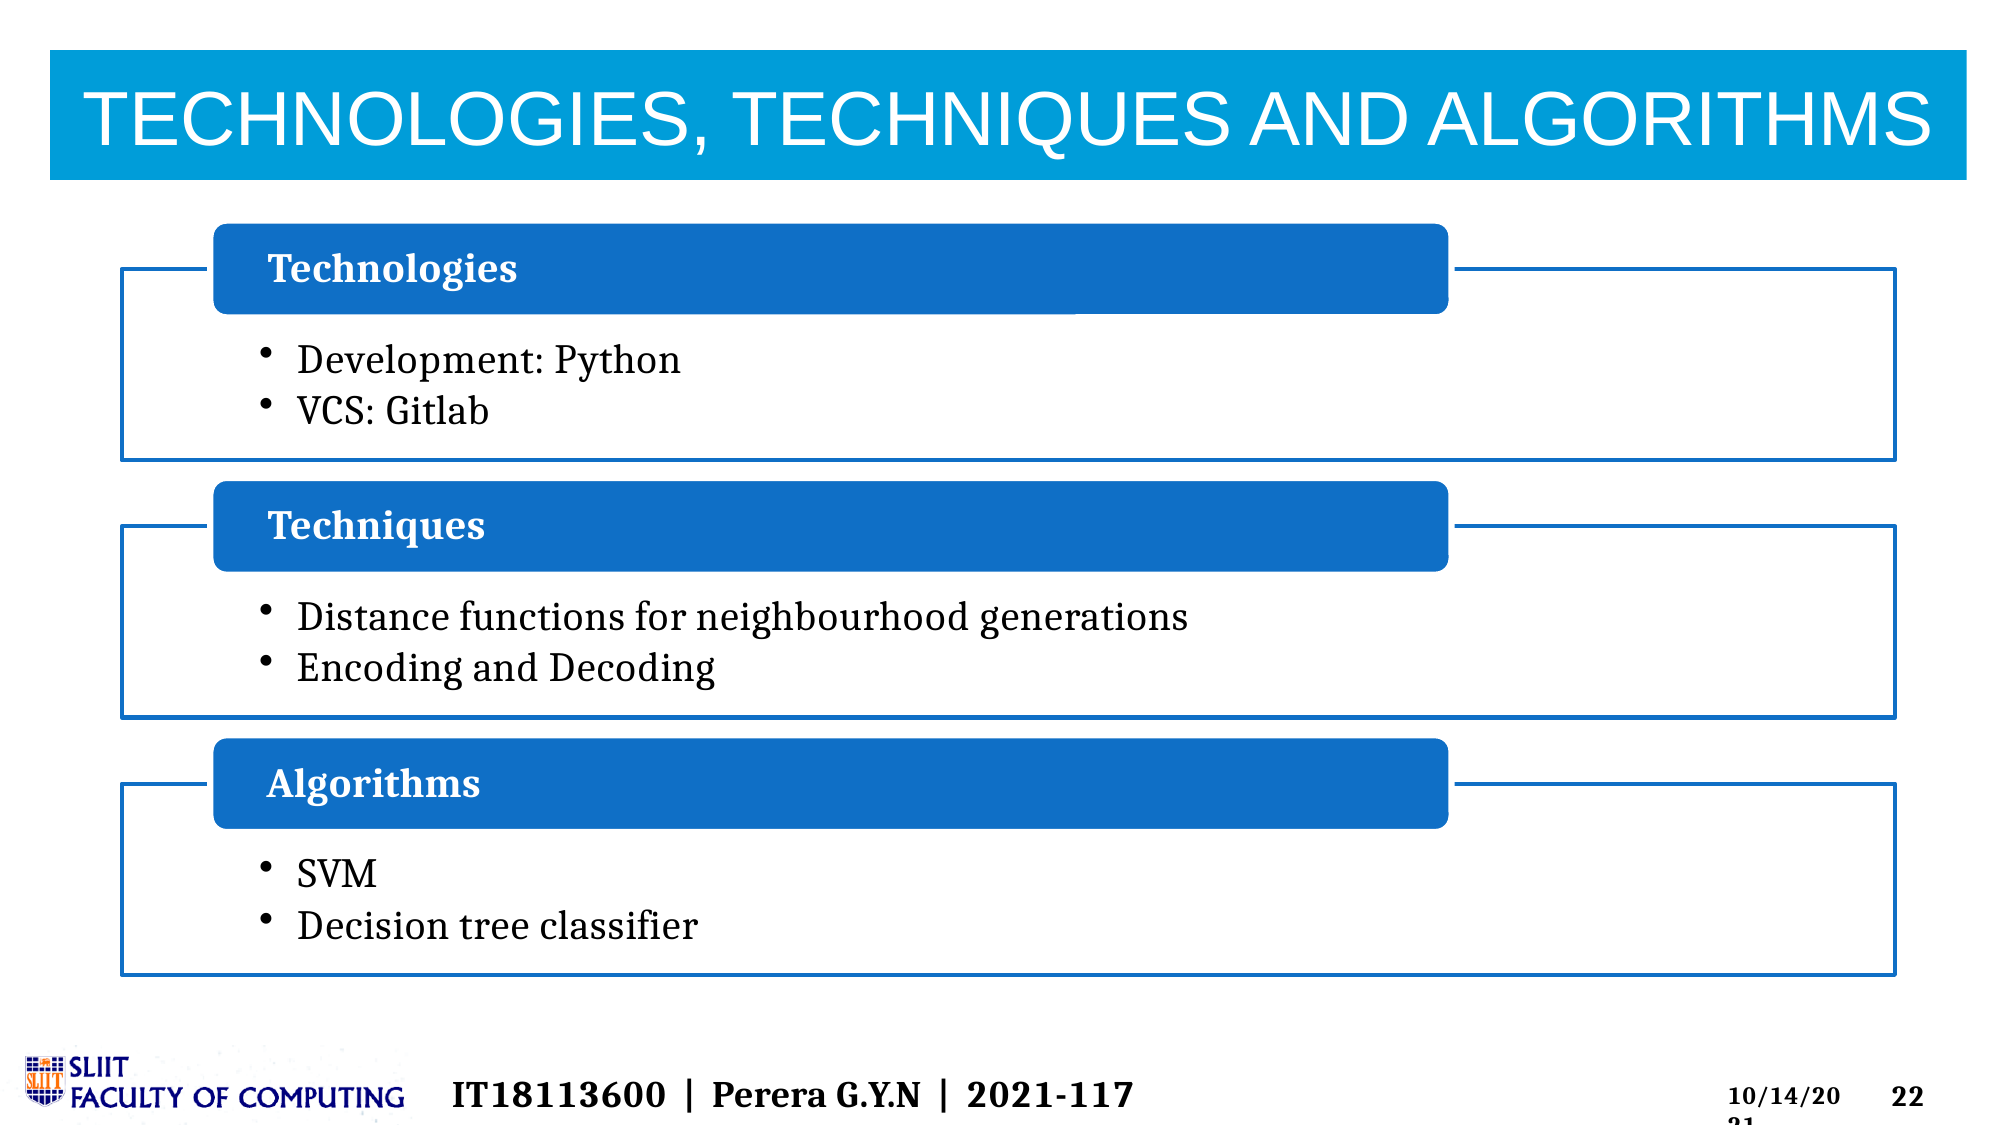

# TECHNOLOGIES, TECHNIQUES AND ALGORITHMS
Development: Python
VCS: Gitlab
Technologies
Distance functions for neighbourhood generations
Encoding and Decoding
Techniques
SVM
Decision tree classifier
Algorithms
IT18113600  |  Perera G.Y.N  |  2021-117